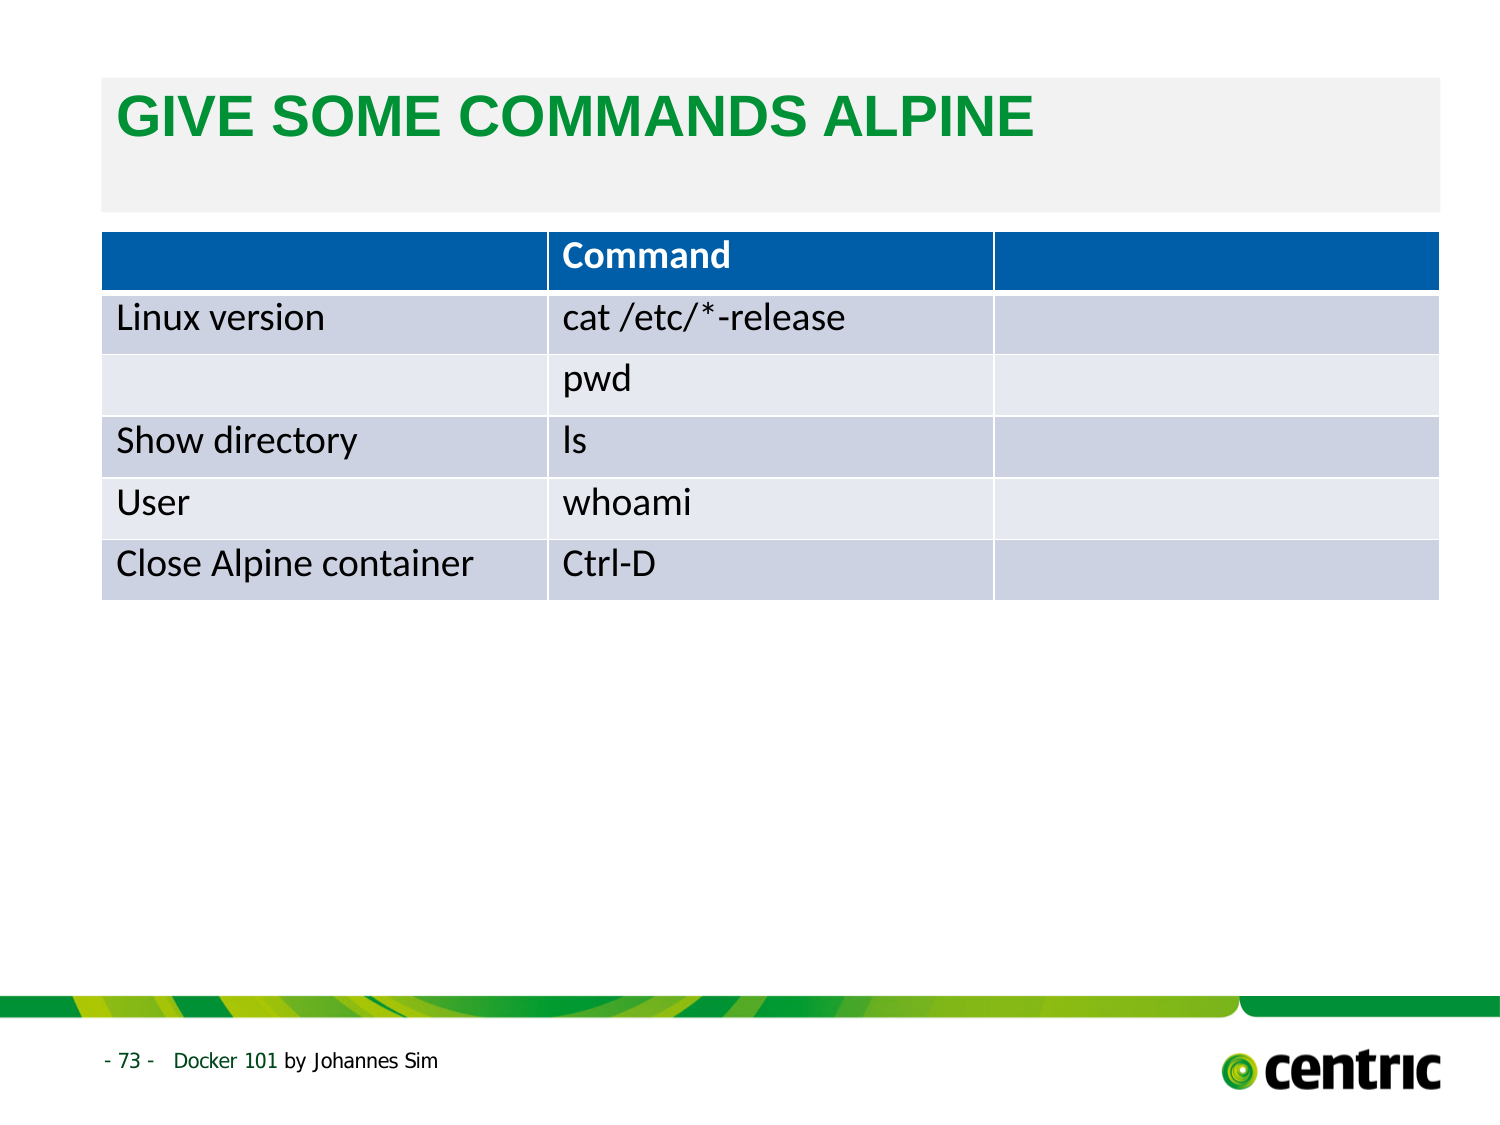

# GIVE some COMMANDS Alpine
|  | Command |  |
| --- | --- | --- |
| Linux version | cat /etc/\*-release |  |
|  | pwd |  |
| Show directory | ls |  |
| User | whoami |  |
| Close Alpine container | Ctrl-D |  |